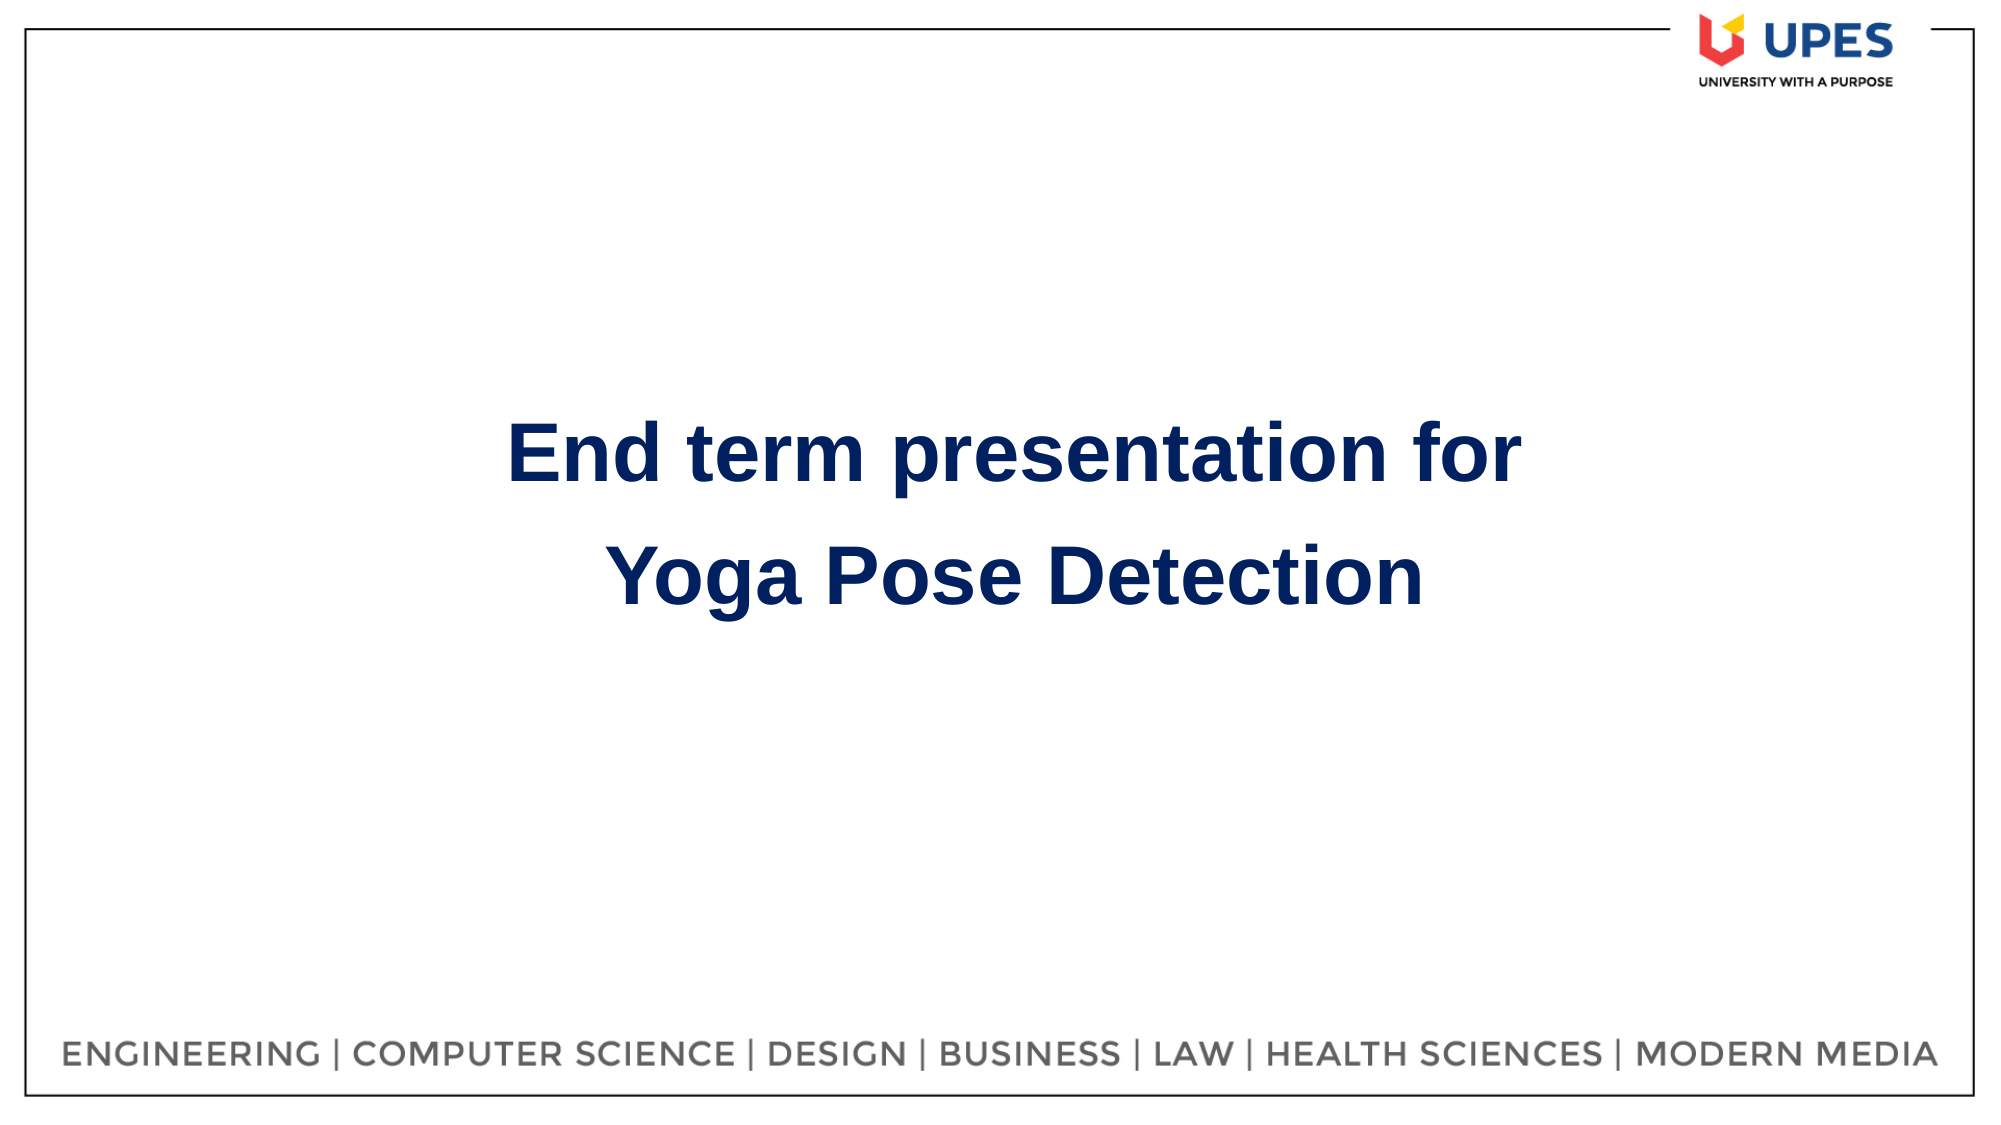

End term presentation for
Yoga Pose Detection